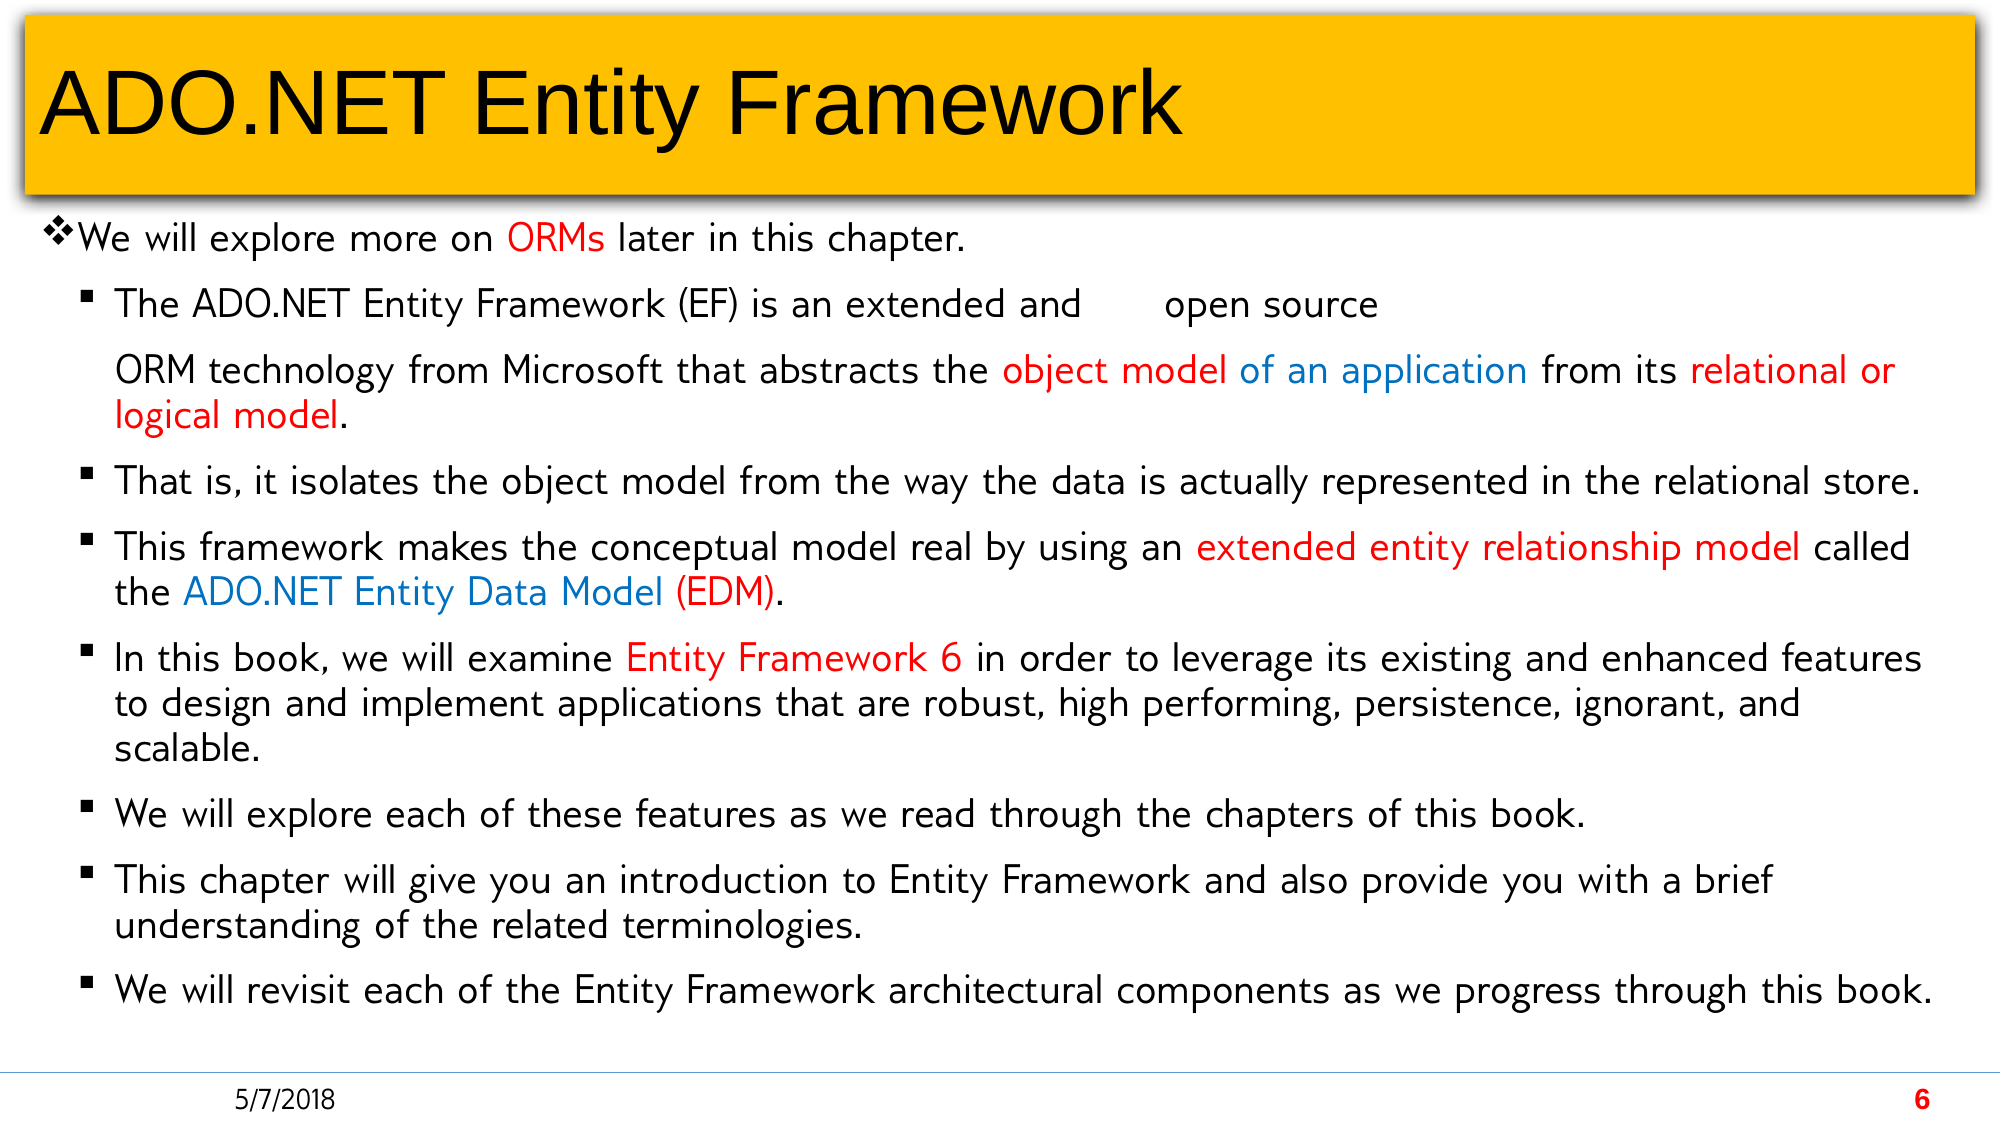

# ADO.NET Entity Framework
We will explore more on ORMs later in this chapter.
The ADO.NET Entity Framework (EF) is an extended and	open source
ORM technology from Microsoft that abstracts the object model of an application from its relational or logical model.
That is, it isolates the object model from the way the data is actually represented in the relational store.
This framework makes the conceptual model real by using an extended entity relationship model called the ADO.NET Entity Data Model (EDM).
In this book, we will examine Entity Framework 6 in order to leverage its existing and enhanced features to design and implement applications that are robust, high performing, persistence, ignorant, and scalable.
We will explore each of these features as we read through the chapters of this book.
This chapter will give you an introduction to Entity Framework and also provide you with a brief understanding of the related terminologies.
We will revisit each of the Entity Framework architectural components as we progress through this book.
5/7/2018
6